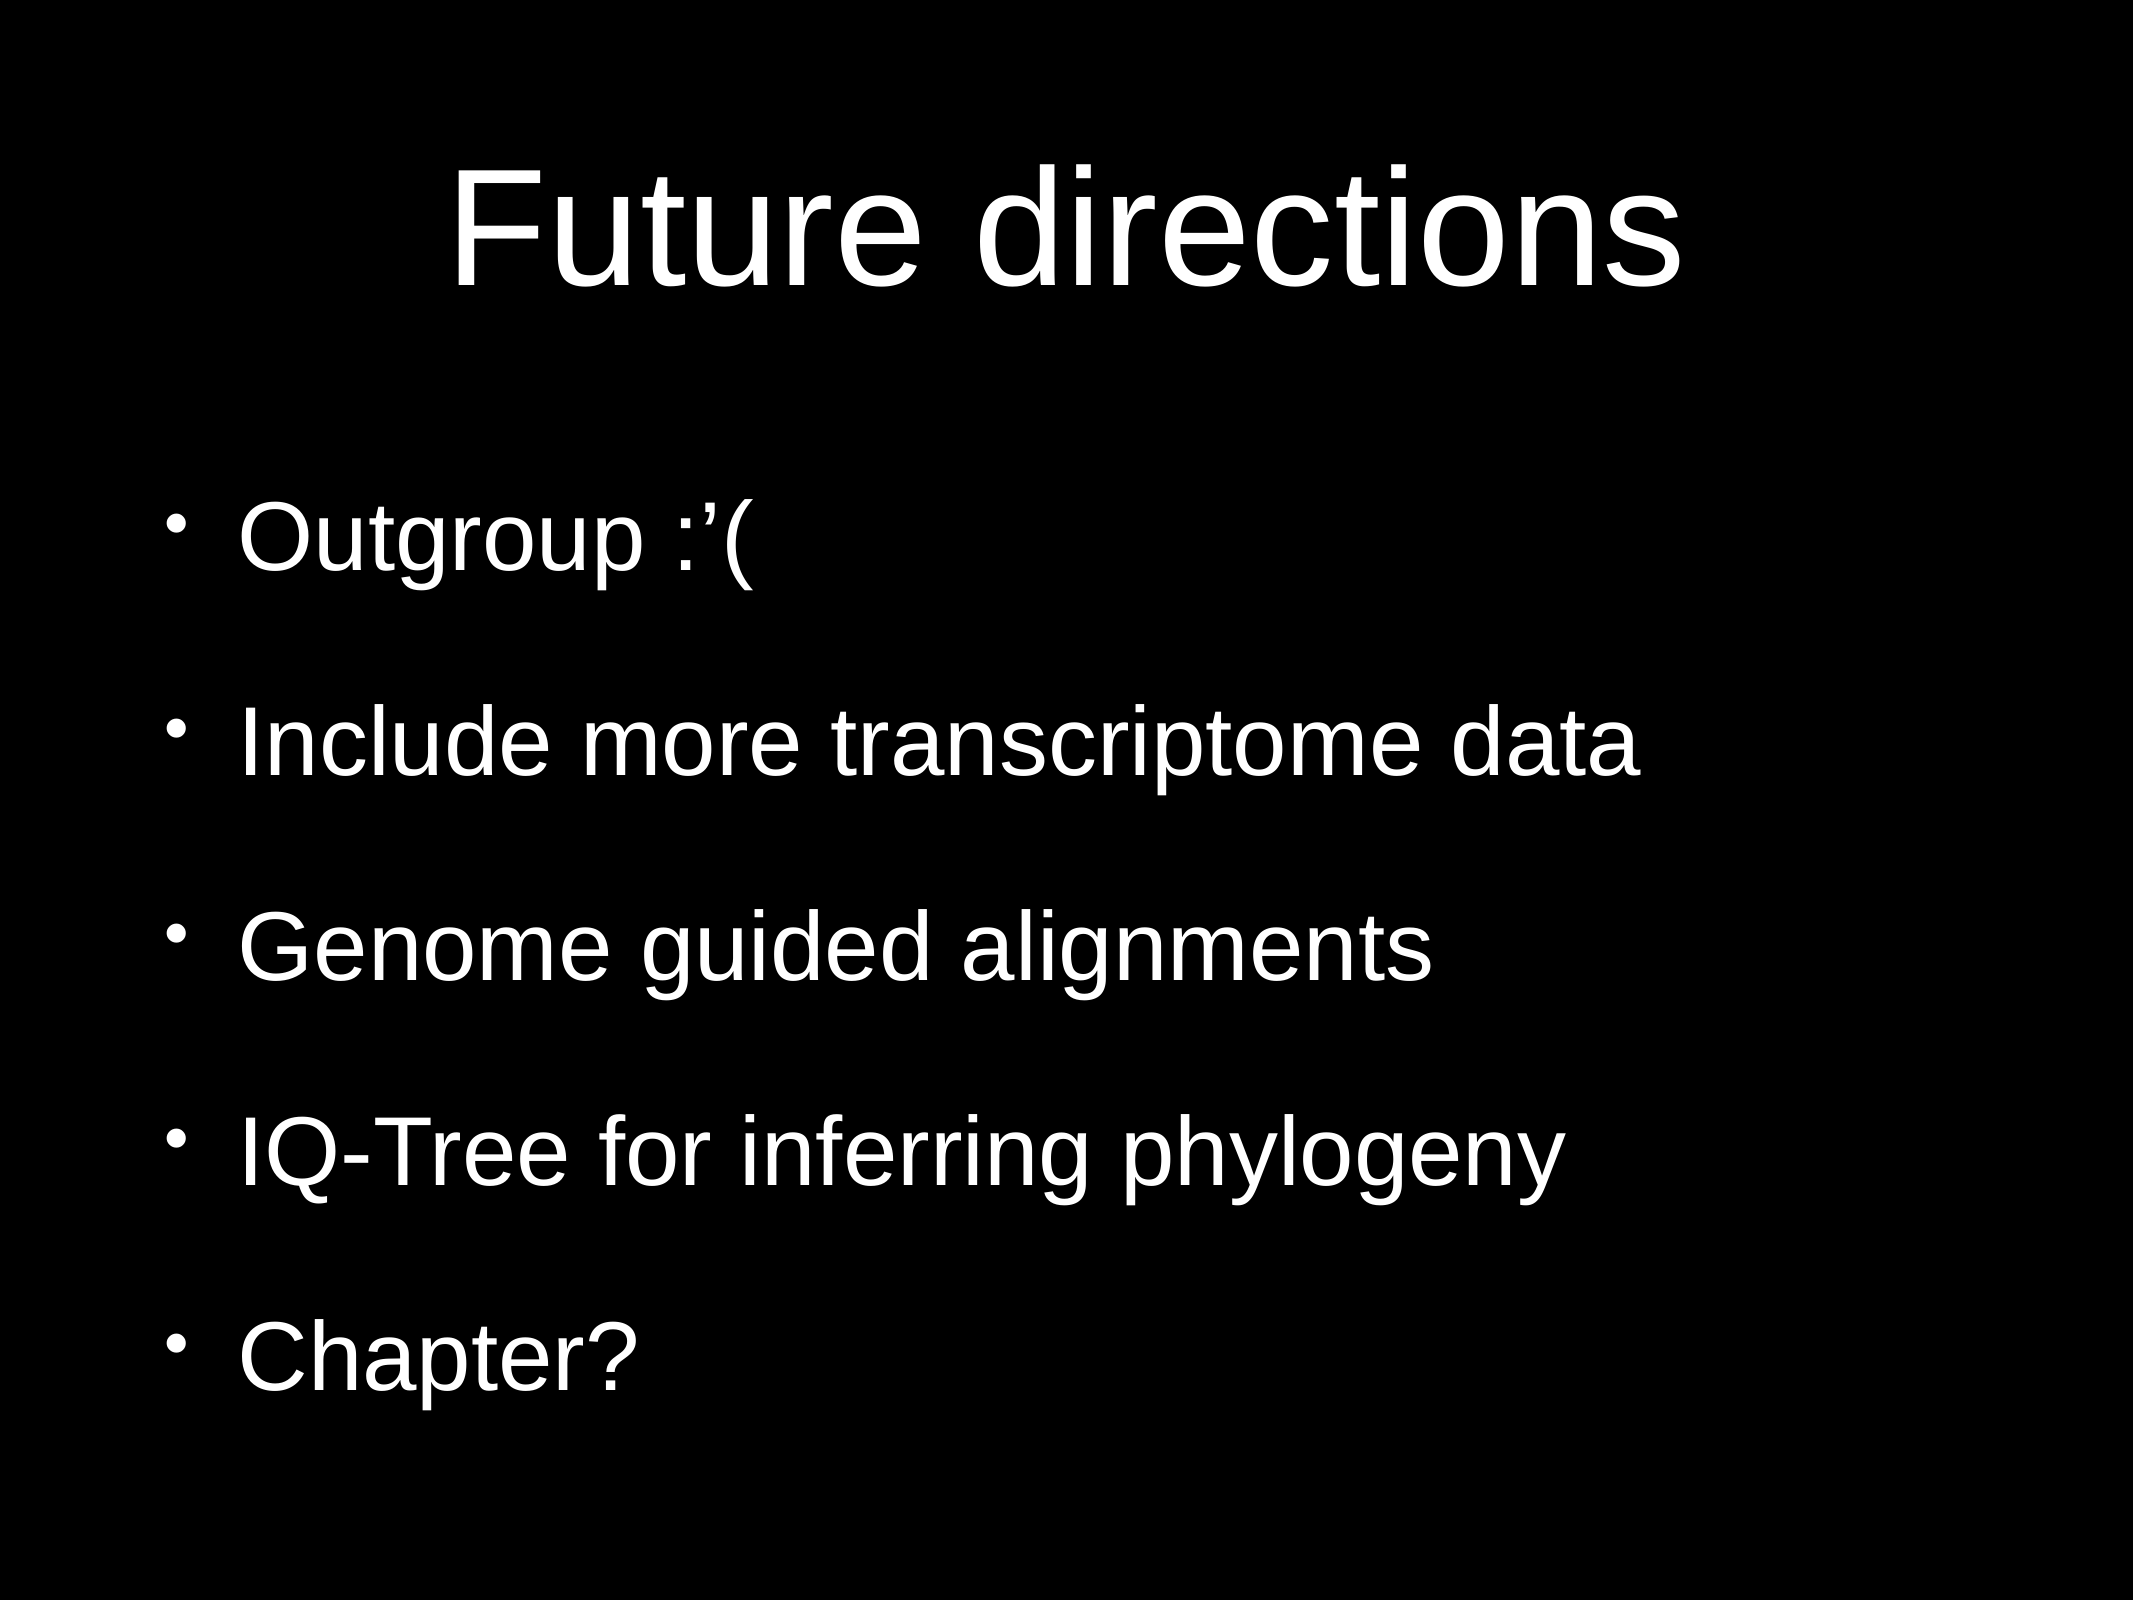

# Future directions
Outgroup :’(
Include more transcriptome data
Genome guided alignments
IQ-Tree for inferring phylogeny
Chapter?